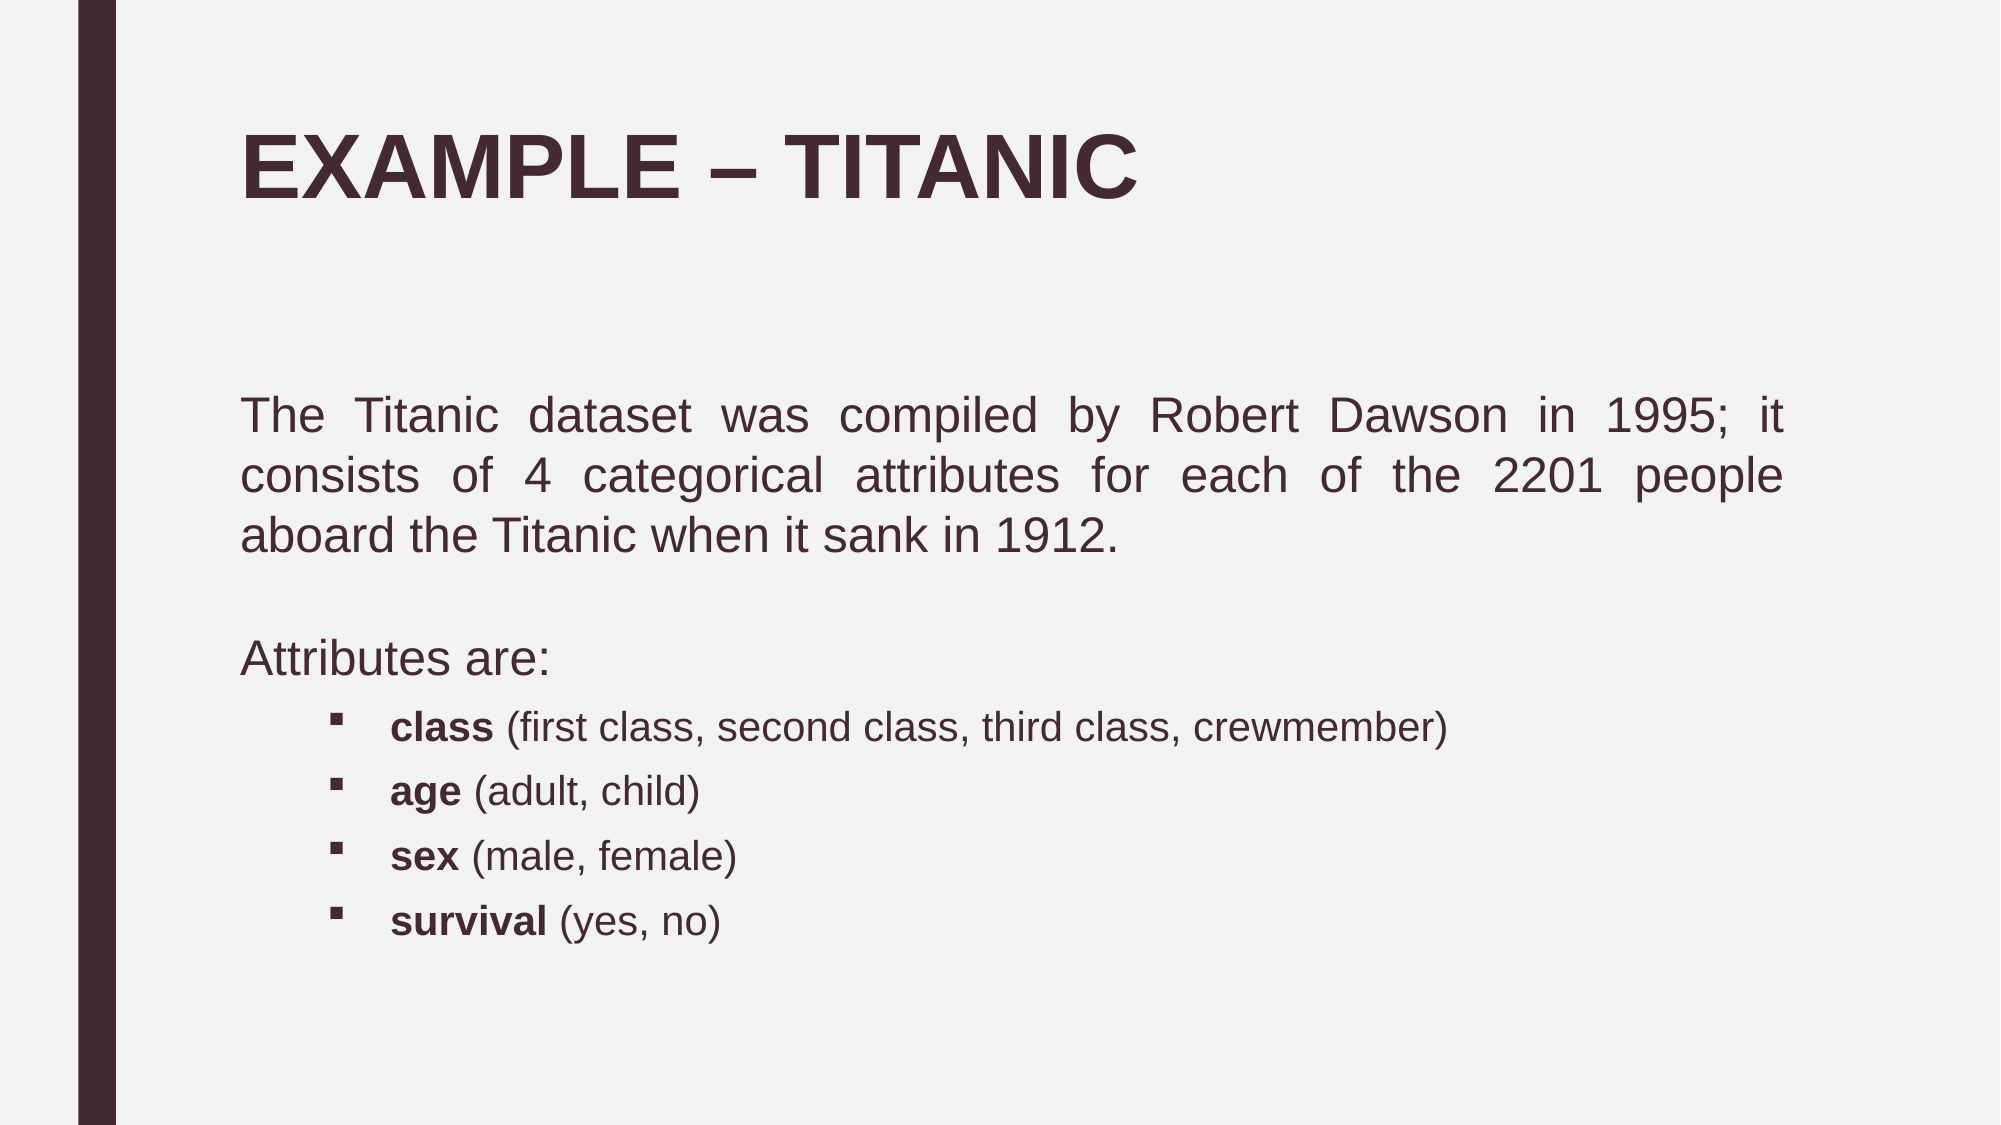

# EXAMPLE – TITANIC
The Titanic dataset was compiled by Robert Dawson in 1995; it consists of 4 categorical attributes for each of the 2201 people aboard the Titanic when it sank in 1912.

Attributes are:
class (first class, second class, third class, crewmember)
age (adult, child)
sex (male, female)
survival (yes, no)